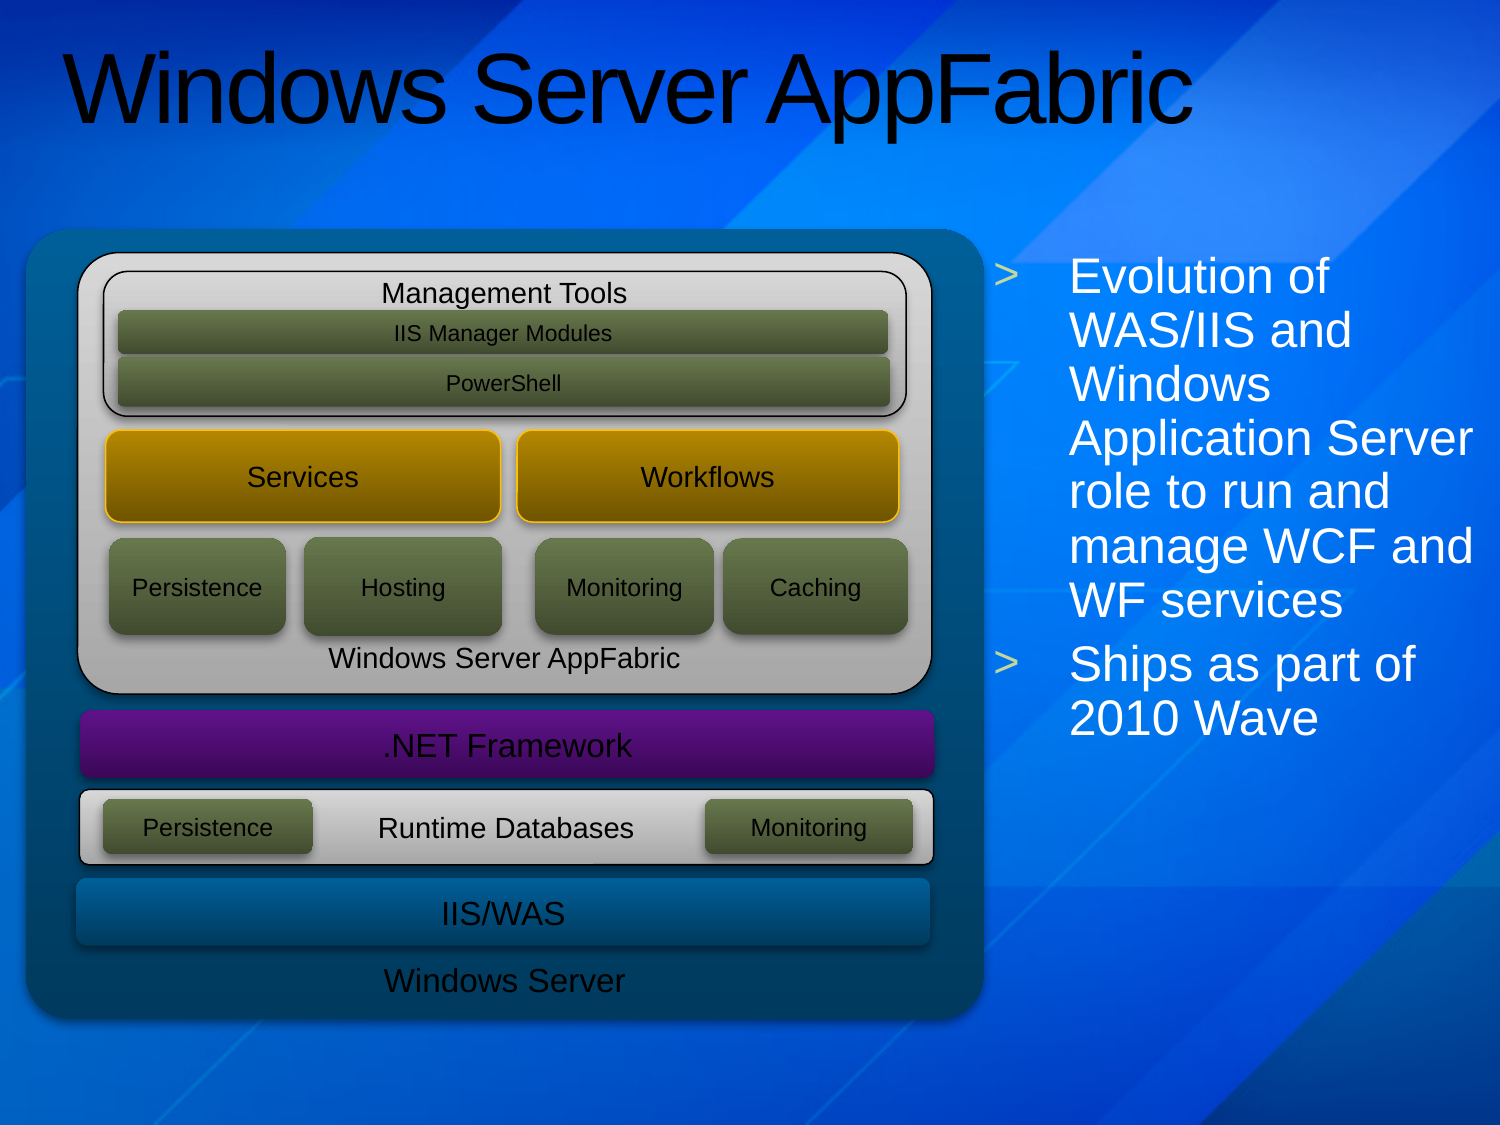

# Windows Server AppFabric
Windows Server
Evolution of WAS/IIS and Windows Application Server role to run and manage WCF and WF services
Ships as part of 2010 Wave
Windows Server AppFabric
Management Tools

IIS Manager Modules
PowerShell
Services
Workflows
Hosting
Persistence
Monitoring
Caching
.NET Framework
Runtime Databases
Persistence
Monitoring
IIS/WAS